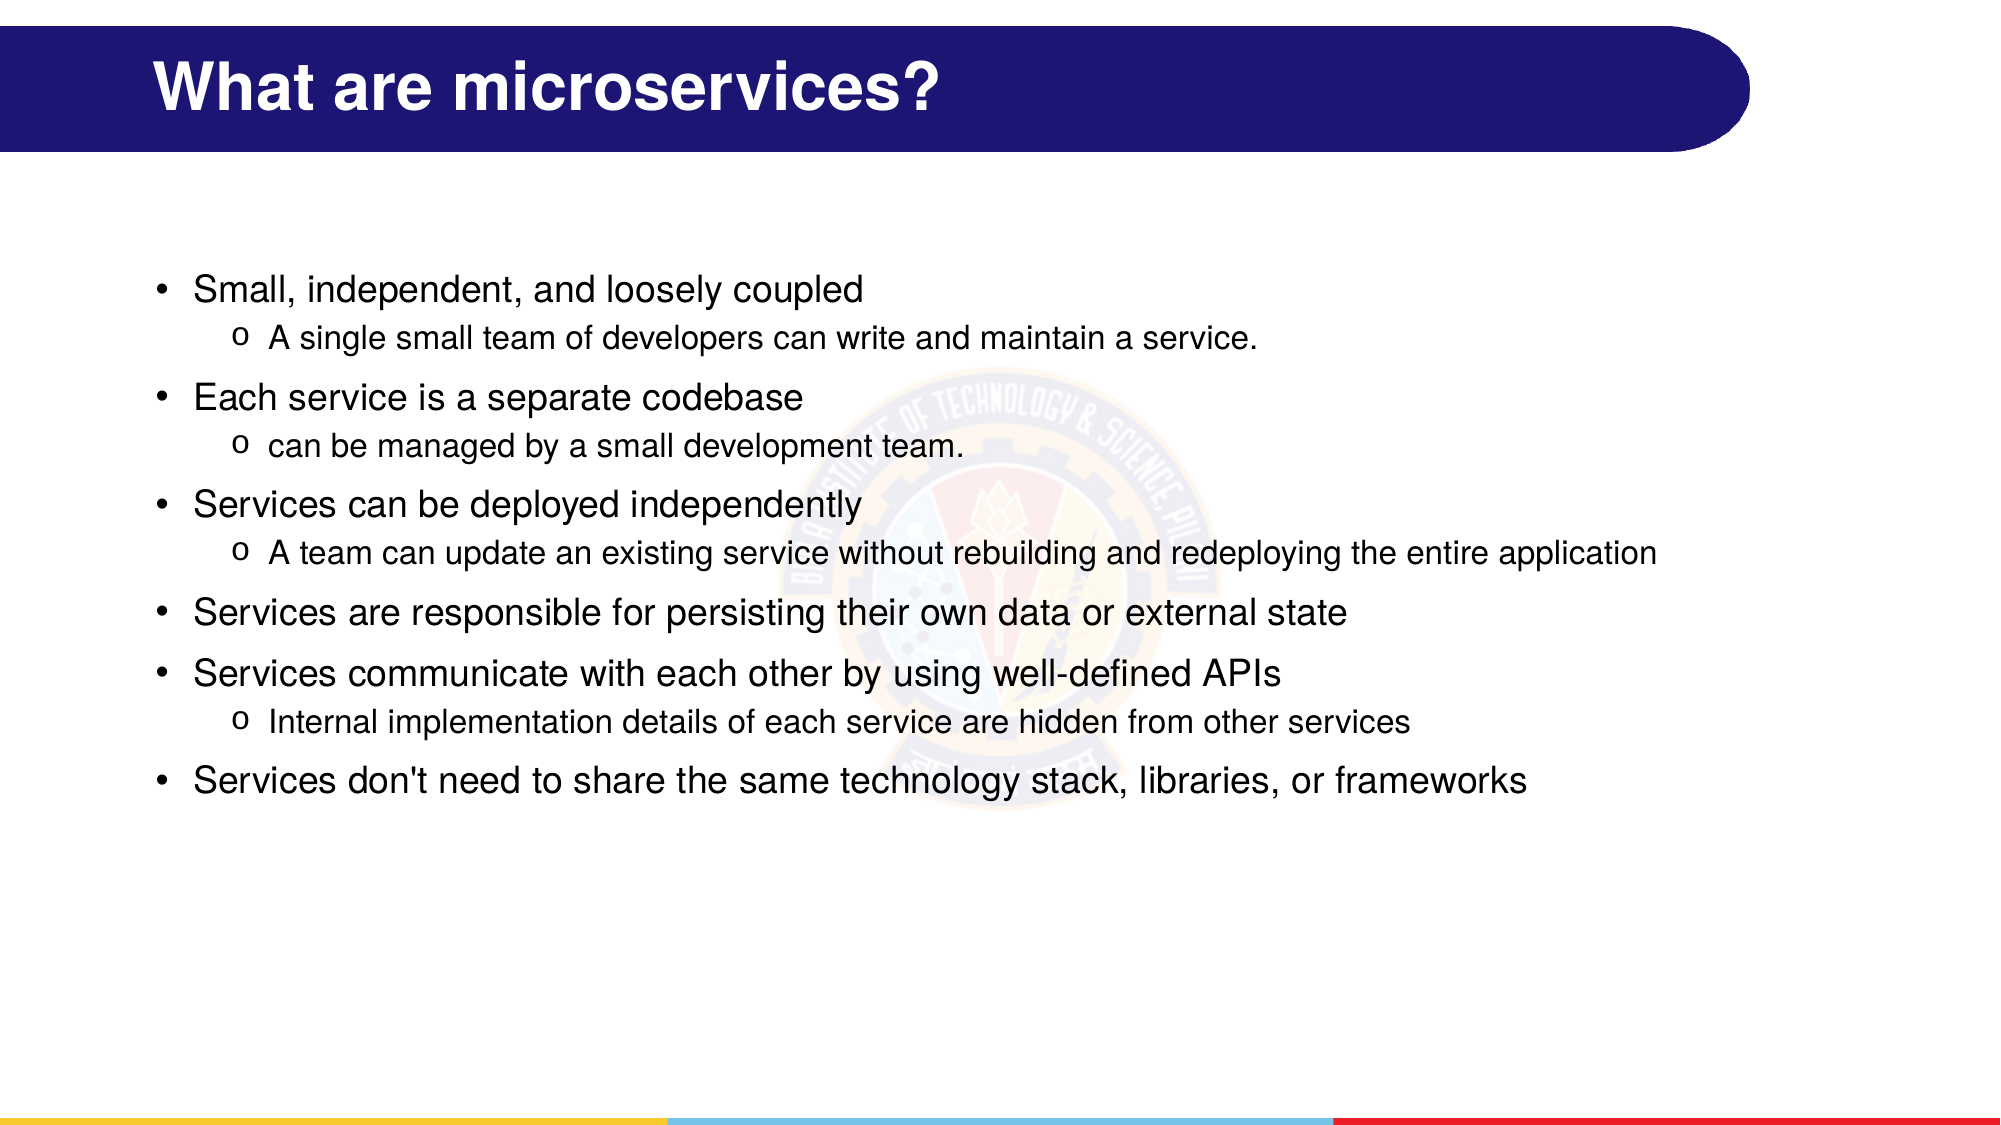

# What are microservices?

Small, independent, and loosely coupled
A single small team of developers can write and maintain a service.
Each service is a separate codebase
can be managed by a small development team.
Services can be deployed independently
A team can update an existing service without rebuilding and redeploying the entire application
Services are responsible for persisting their own data or external state
Services communicate with each other by using well-defined APIs
Internal implementation details of each service are hidden from other services
Services don't need to share the same technology stack, libraries, or frameworks